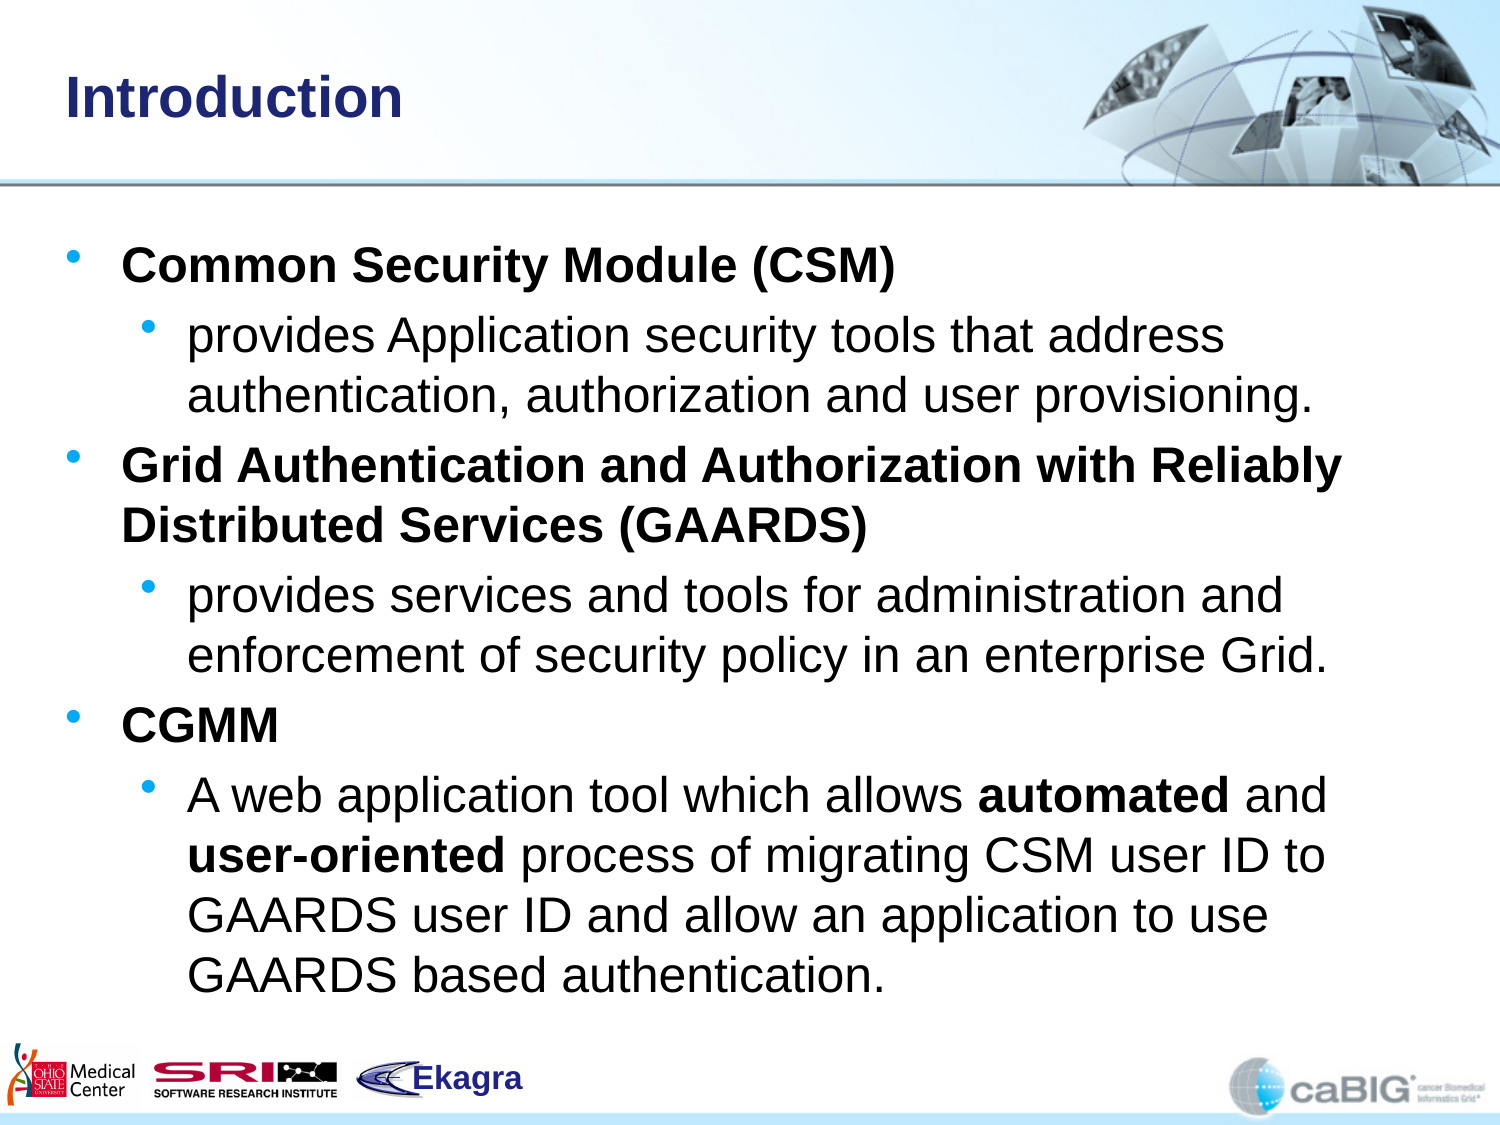

# Introduction
Common Security Module (CSM)
provides Application security tools that address authentication, authorization and user provisioning.
Grid Authentication and Authorization with Reliably Distributed Services (GAARDS)
provides services and tools for administration and enforcement of security policy in an enterprise Grid.
CGMM
A web application tool which allows automated and user-oriented process of migrating CSM user ID to GAARDS user ID and allow an application to use GAARDS based authentication.